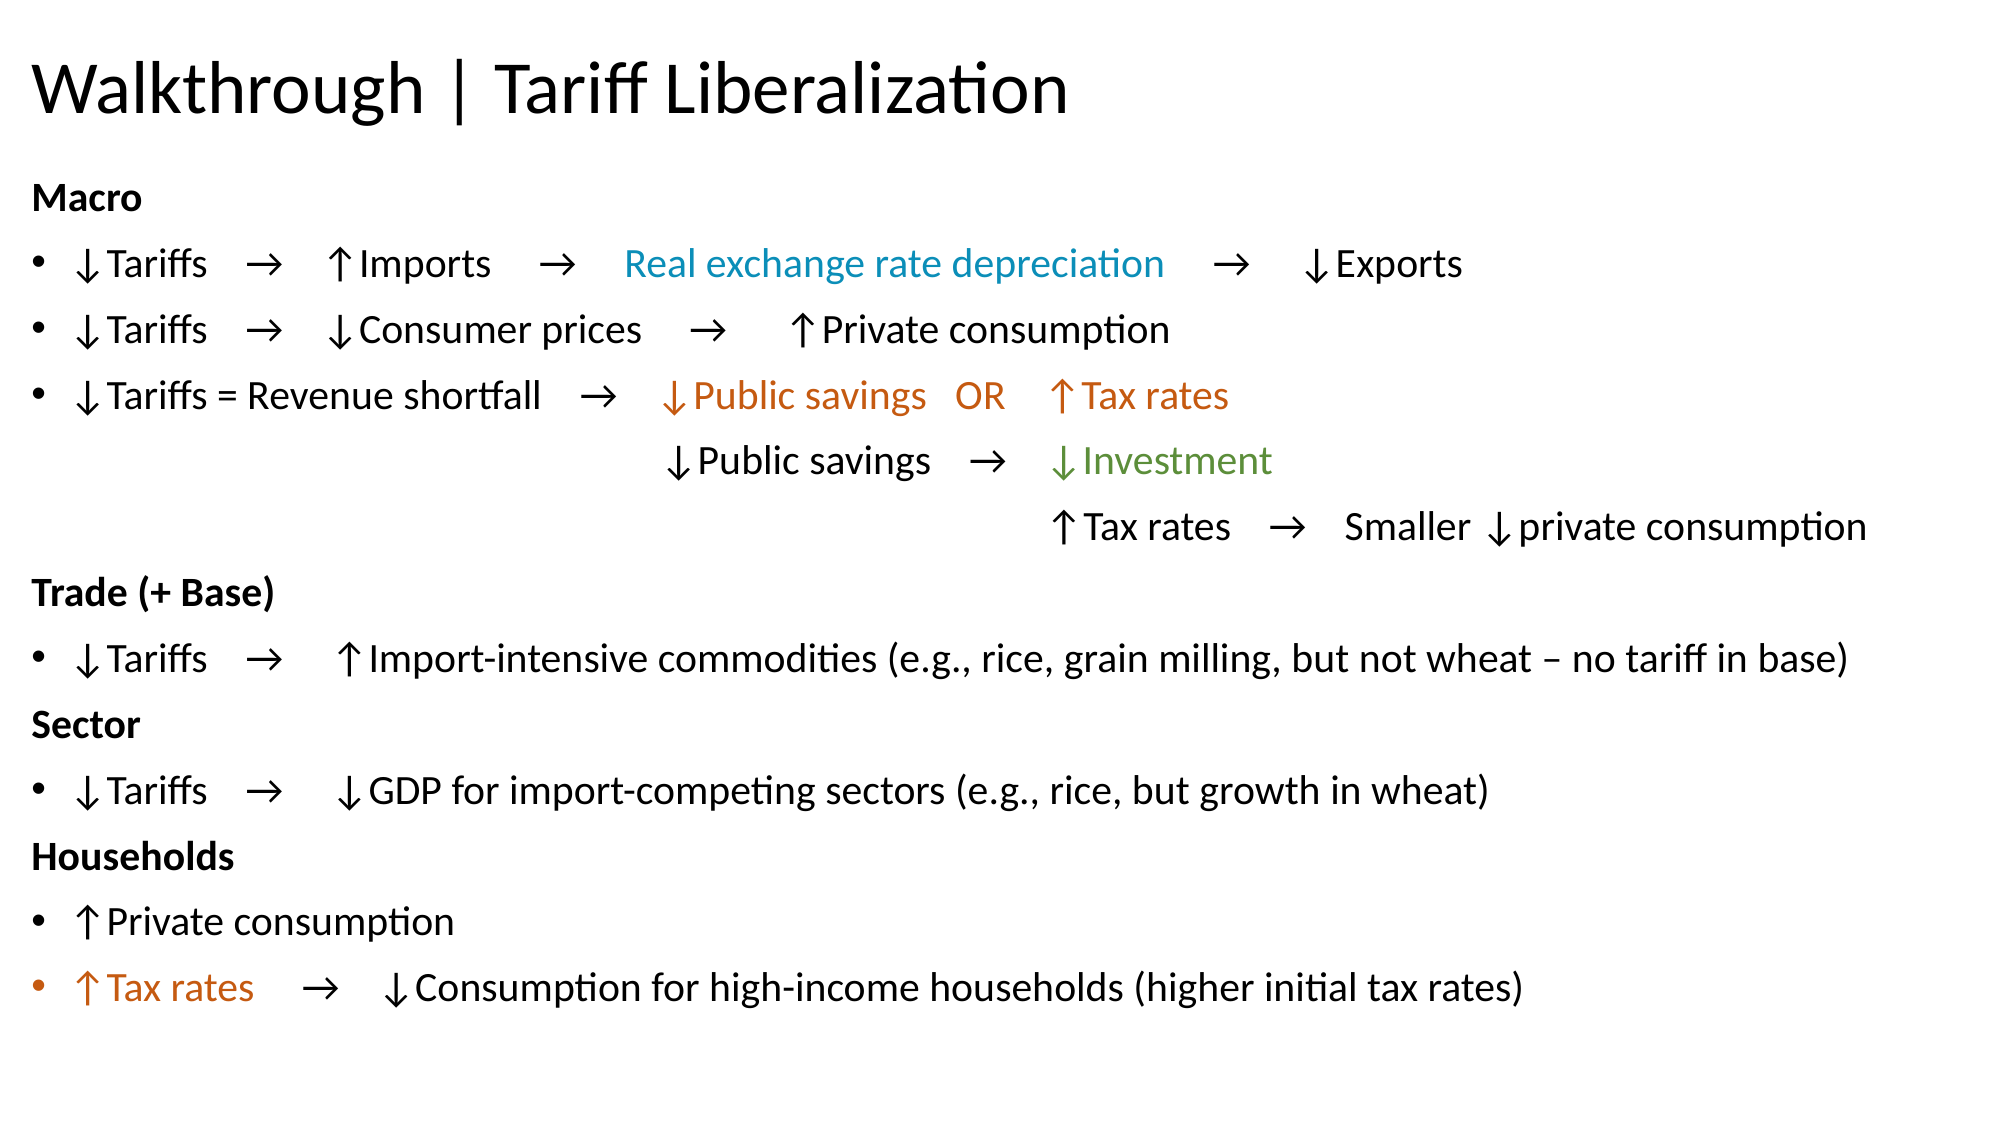

# Walkthrough | Tariff Liberalization
Macro
↓Tariffs    →    ↑Imports     →     Real exchange rate depreciation     →     ↓Exports
↓Tariffs    →    ↓Consumer prices     →      ↑Private consumption
↓Tariffs = Revenue shortfall    →    ↓Public savings   OR    ↑Tax rates
				   ↓Public savings    →    ↓Investment
						            ↑Tax rates    →    Smaller ↓private consumption
Trade (+ Base)
↓Tariffs    →     ↑Import-intensive commodities (e.g., rice, grain milling, but not wheat – no tariff in base)
Sector
↓Tariffs    →     ↓GDP for import-competing sectors (e.g., rice, but growth in wheat)
Households
↑Private consumption
↑Tax rates     →    ↓Consumption for high-income households (higher initial tax rates)